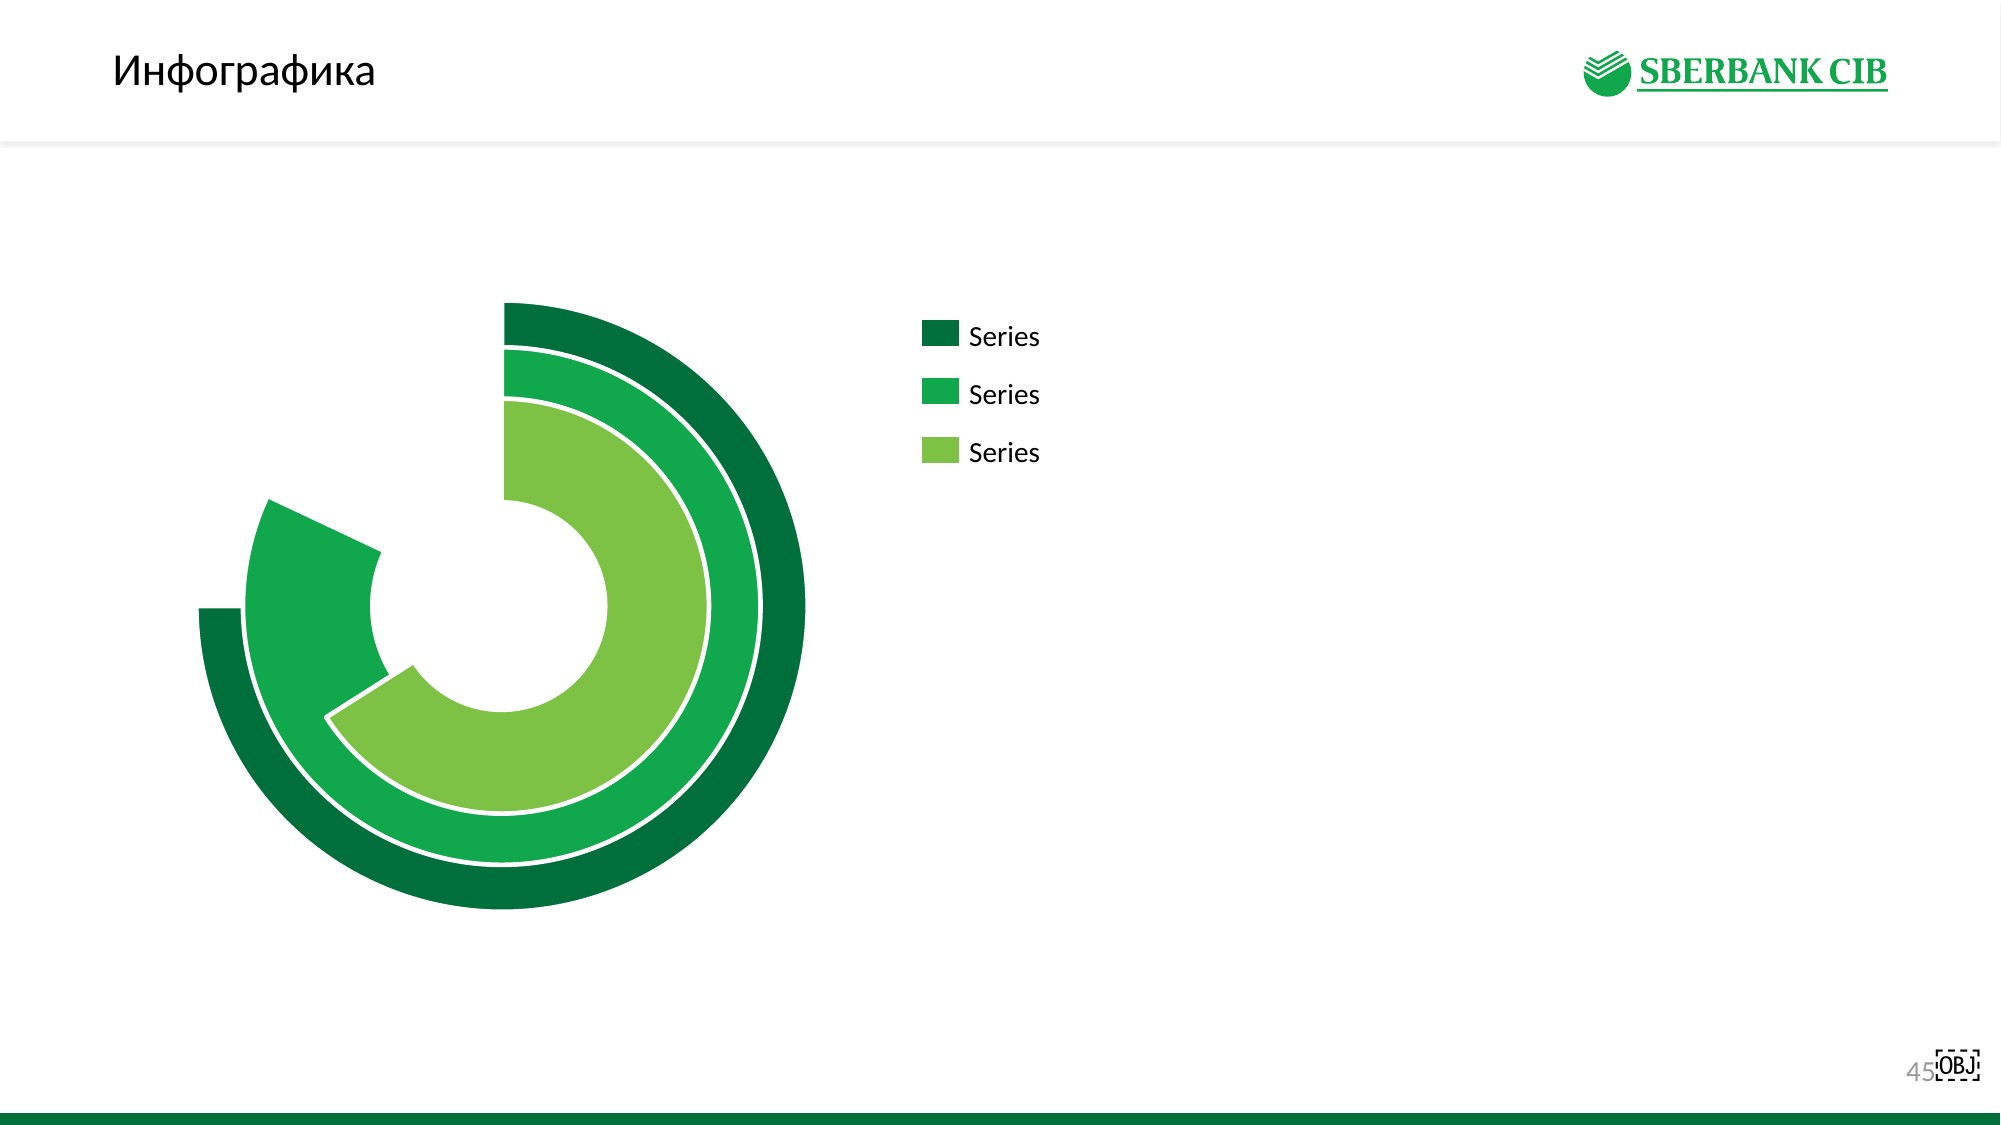

# Инфографика

### Chart

| Category |  |
|---|---|
Series

### Chart

| Category |  |
|---|---|
Series

### Chart

| Category |  |
|---|---|
Series